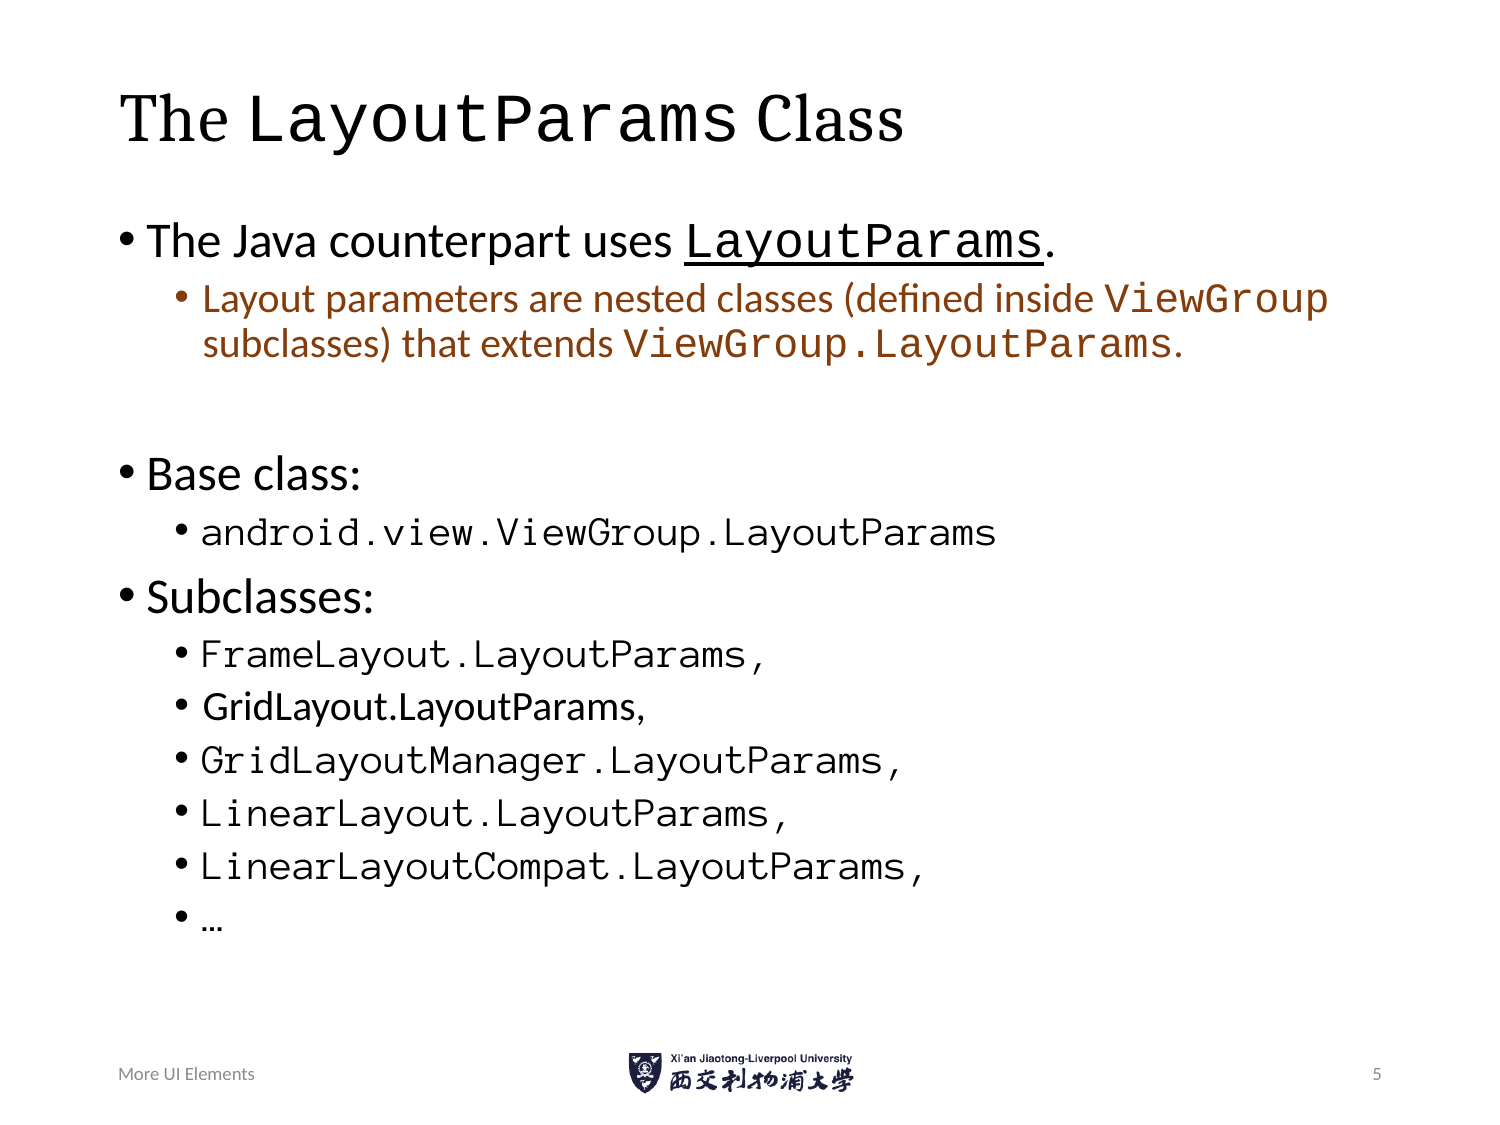

# The LayoutParams Class
The Java counterpart uses LayoutParams.
Layout parameters are nested classes (defined inside ViewGroup subclasses) that extends ViewGroup.LayoutParams.

Base class:
android.view.ViewGroup.LayoutParams
Subclasses:
FrameLayout.LayoutParams,
GridLayout.LayoutParams,
GridLayoutManager.LayoutParams,
LinearLayout.LayoutParams,
LinearLayoutCompat.LayoutParams,
…
More UI Elements
5